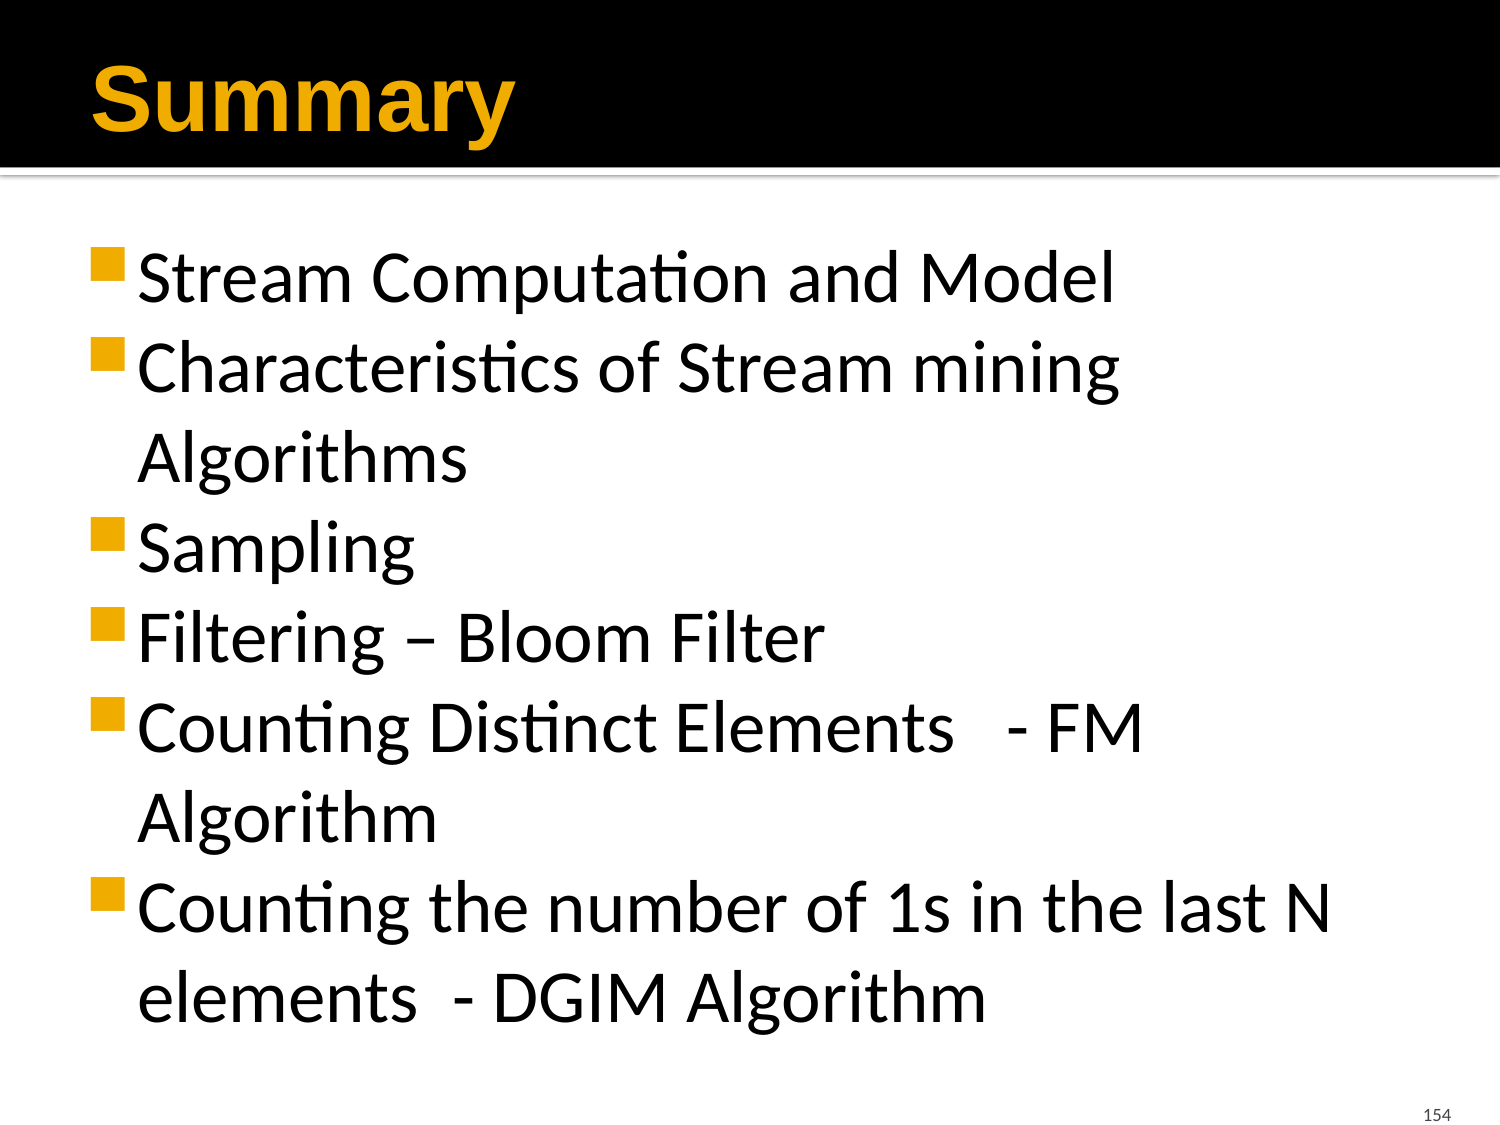

# Summary
Stream Computation and Model
Characteristics of Stream mining Algorithms
Sampling
Filtering – Bloom Filter
Counting Distinct Elements   - FM  Algorithm
Counting the number of 1s in the last N elements  - DGIM Algorithm
154